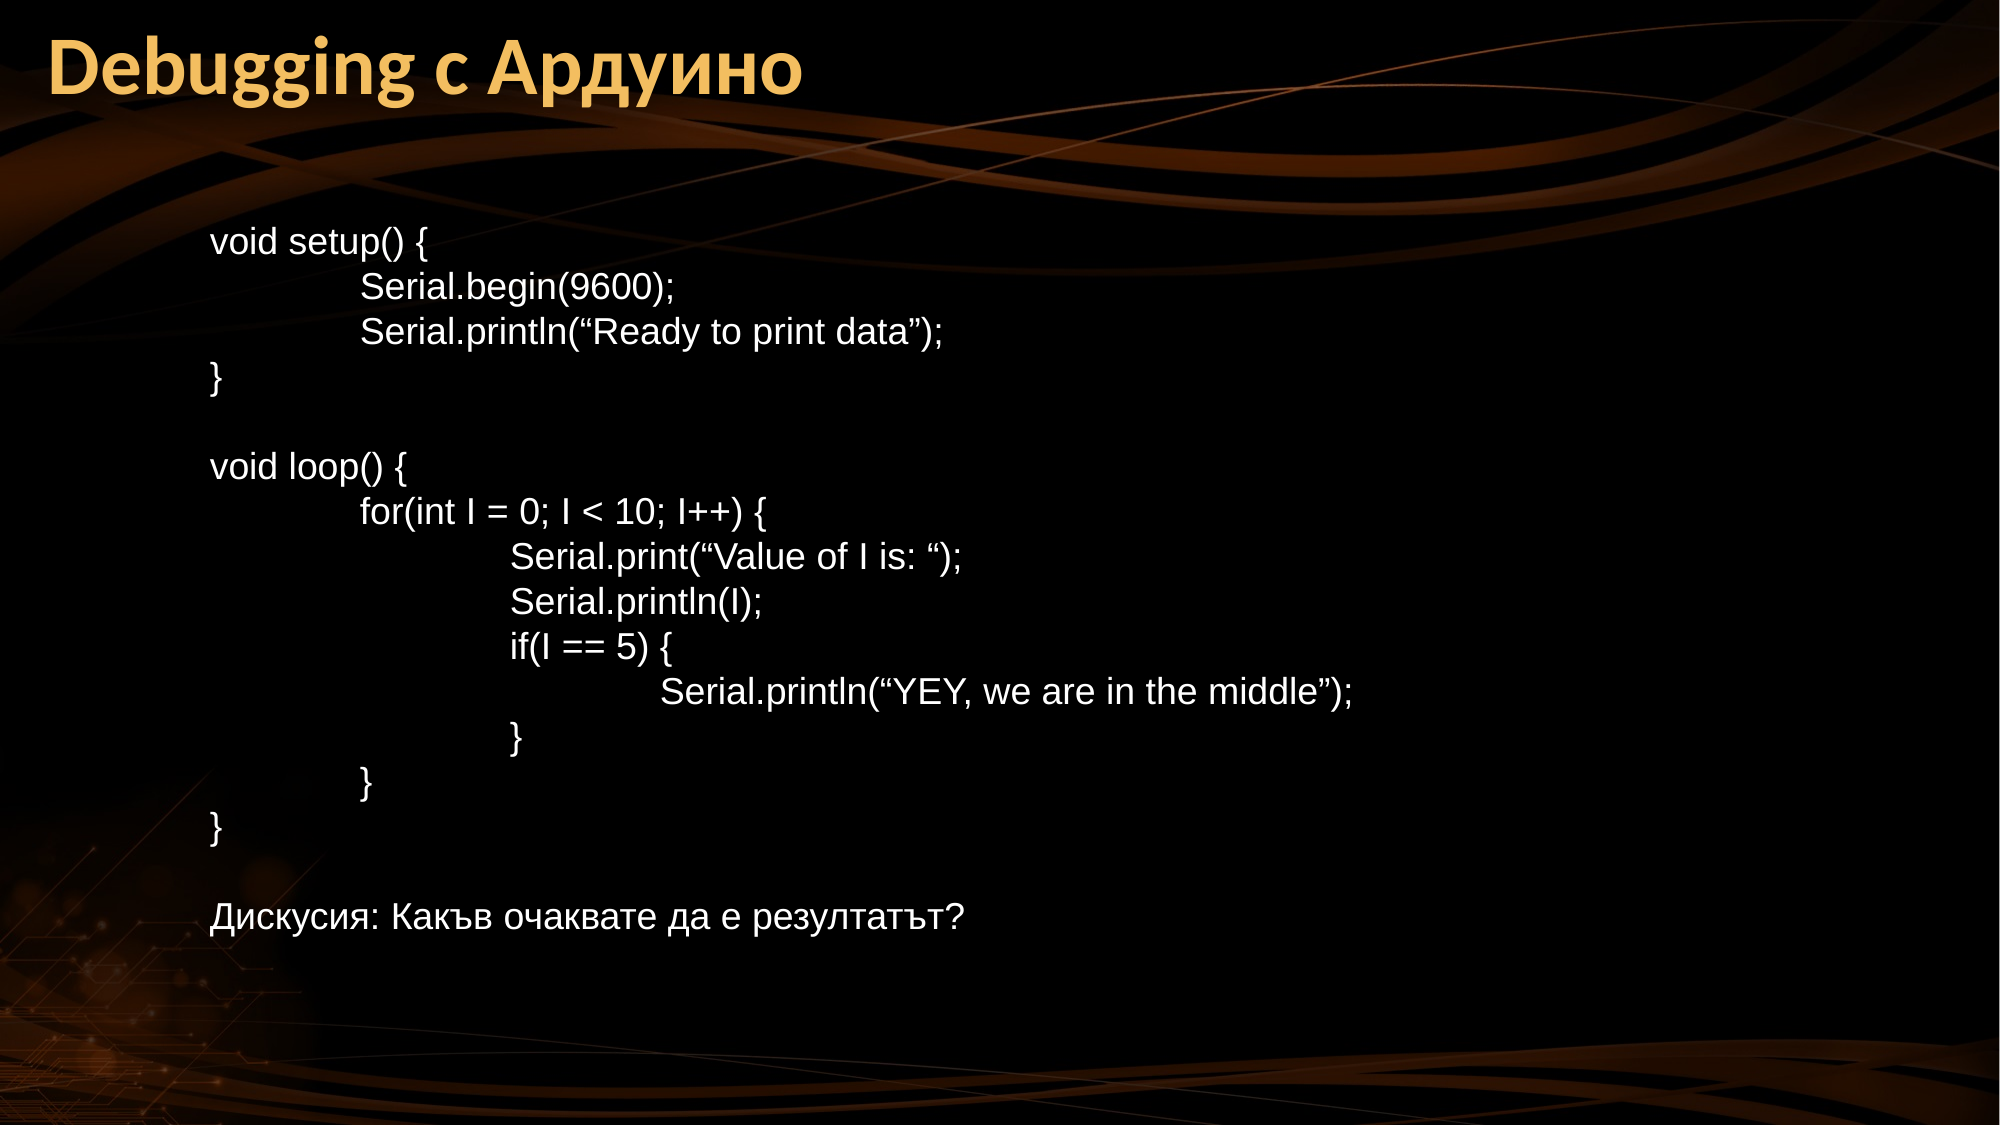

Debugging с Ардуино
	void setup() {
		Serial.begin(9600);
		Serial.println(“Ready to print data”);
	}

	void loop() {
		for(int I = 0; I < 10; I++) {
			Serial.print(“Value of I is: “);
			Serial.println(I);
			if(I == 5) {
				Serial.println(“YEY, we are in the middle”);
			}
		}
	}

	Дискусия: Какъв очаквате да е резултатът?